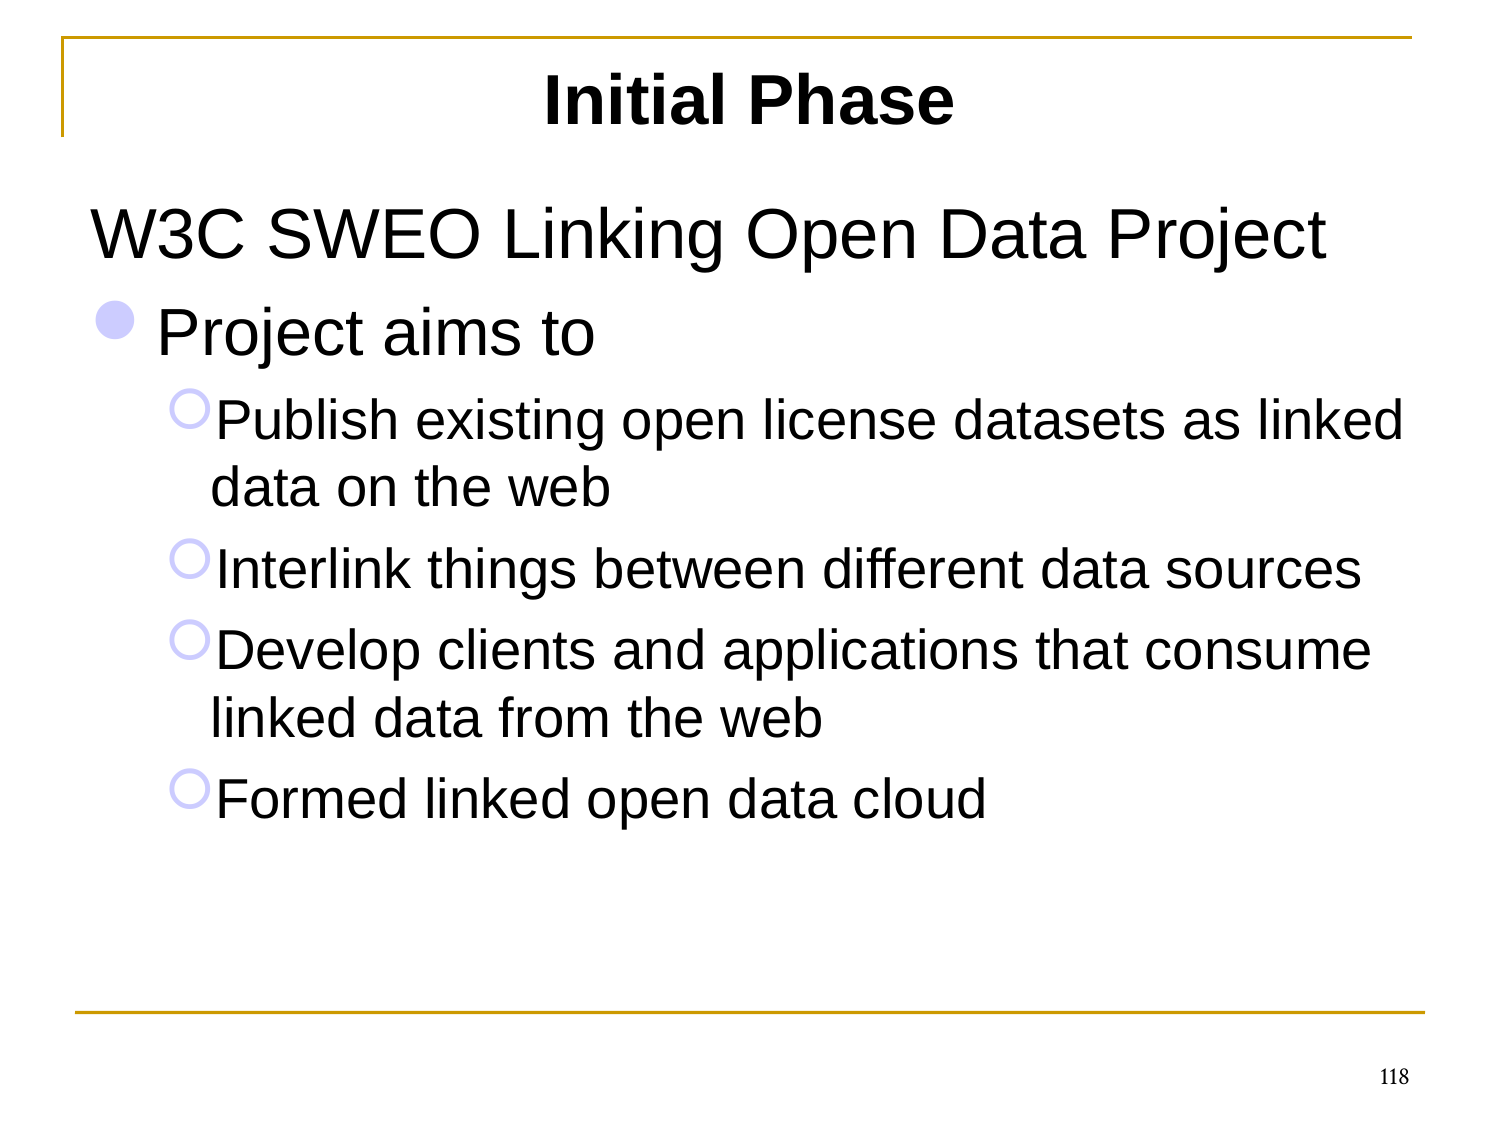

Initial Phase

W3C SWEO Linking Open Data Project
Project aims to
Publish existing open license datasets as linked data on the web
Interlink things between different data sources
Develop clients and applications that consume linked data from the web
Formed linked open data cloud
118